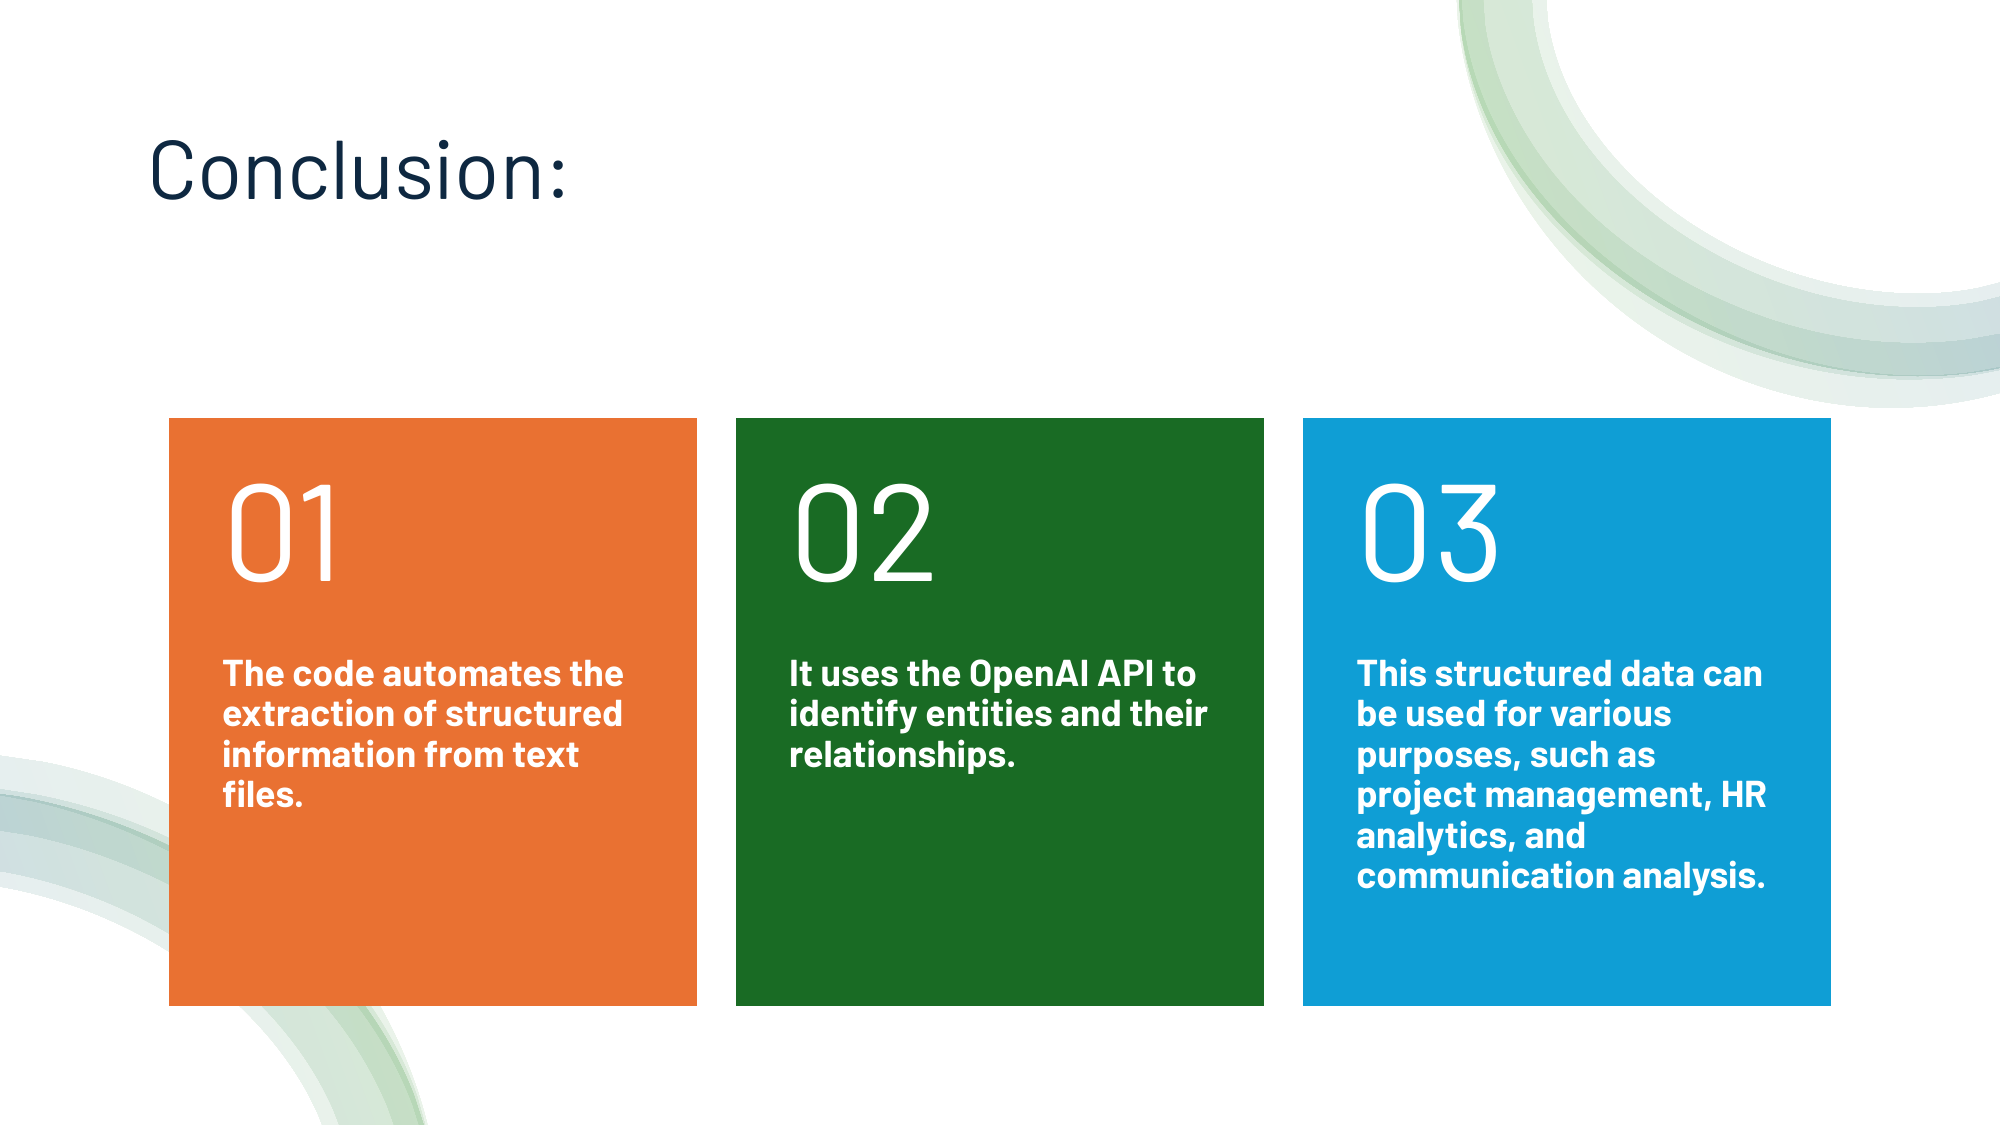

# Conclusion:
The code automates the extraction of structured information from text files.
01
It uses the OpenAI API to identify entities and their relationships.
02
This structured data can be used for various purposes, such as project management, HR analytics, and communication analysis.
03